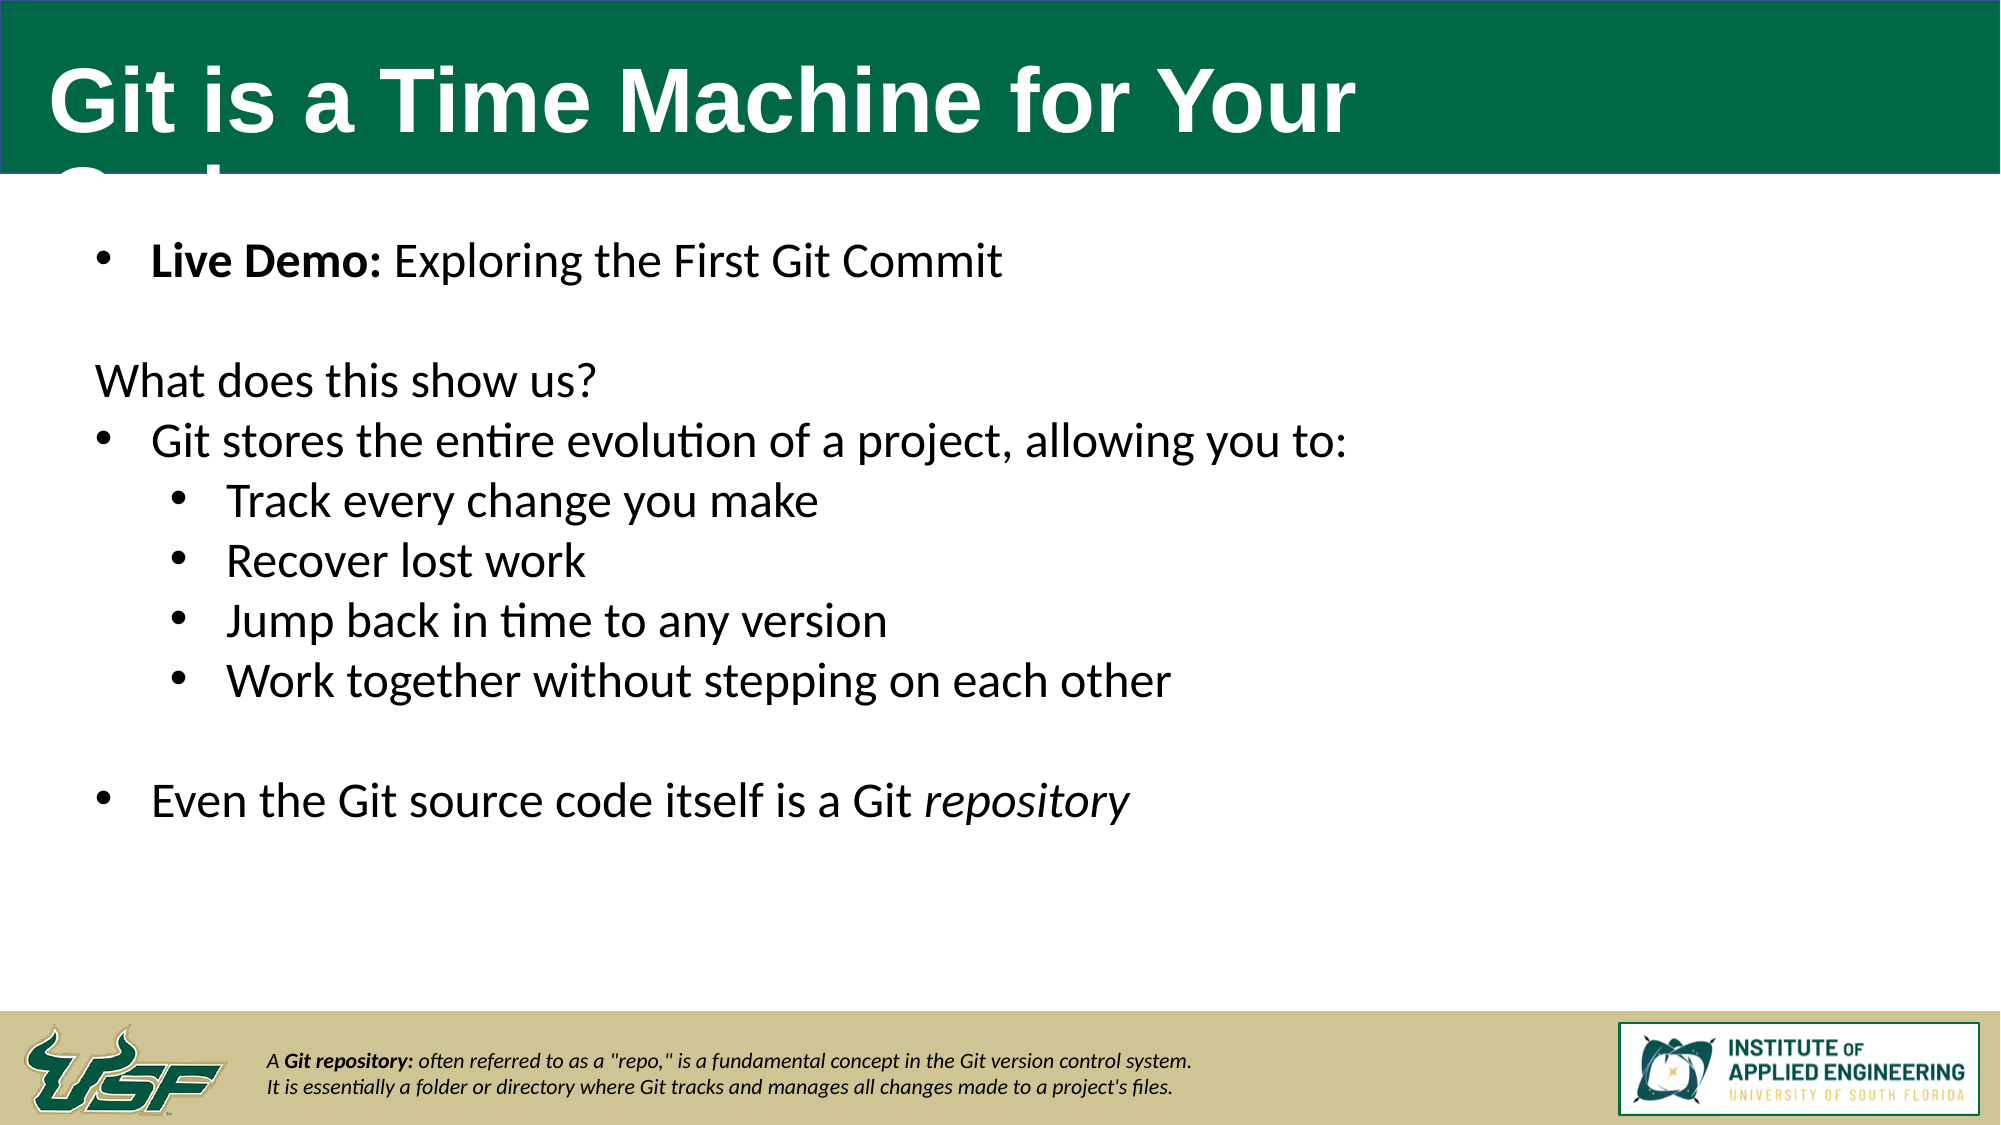

# Git is a Time Machine for Your Code
Live Demo: Exploring the First Git Commit

What does this show us?
Git stores the entire evolution of a project, allowing you to:
Track every change you make
Recover lost work
Jump back in time to any version
Work together without stepping on each other

Even the Git source code itself is a Git repository

A Git repository: often referred to as a "repo," is a fundamental concept in the Git version control system.
It is essentially a folder or directory where Git tracks and manages all changes made to a project's files.